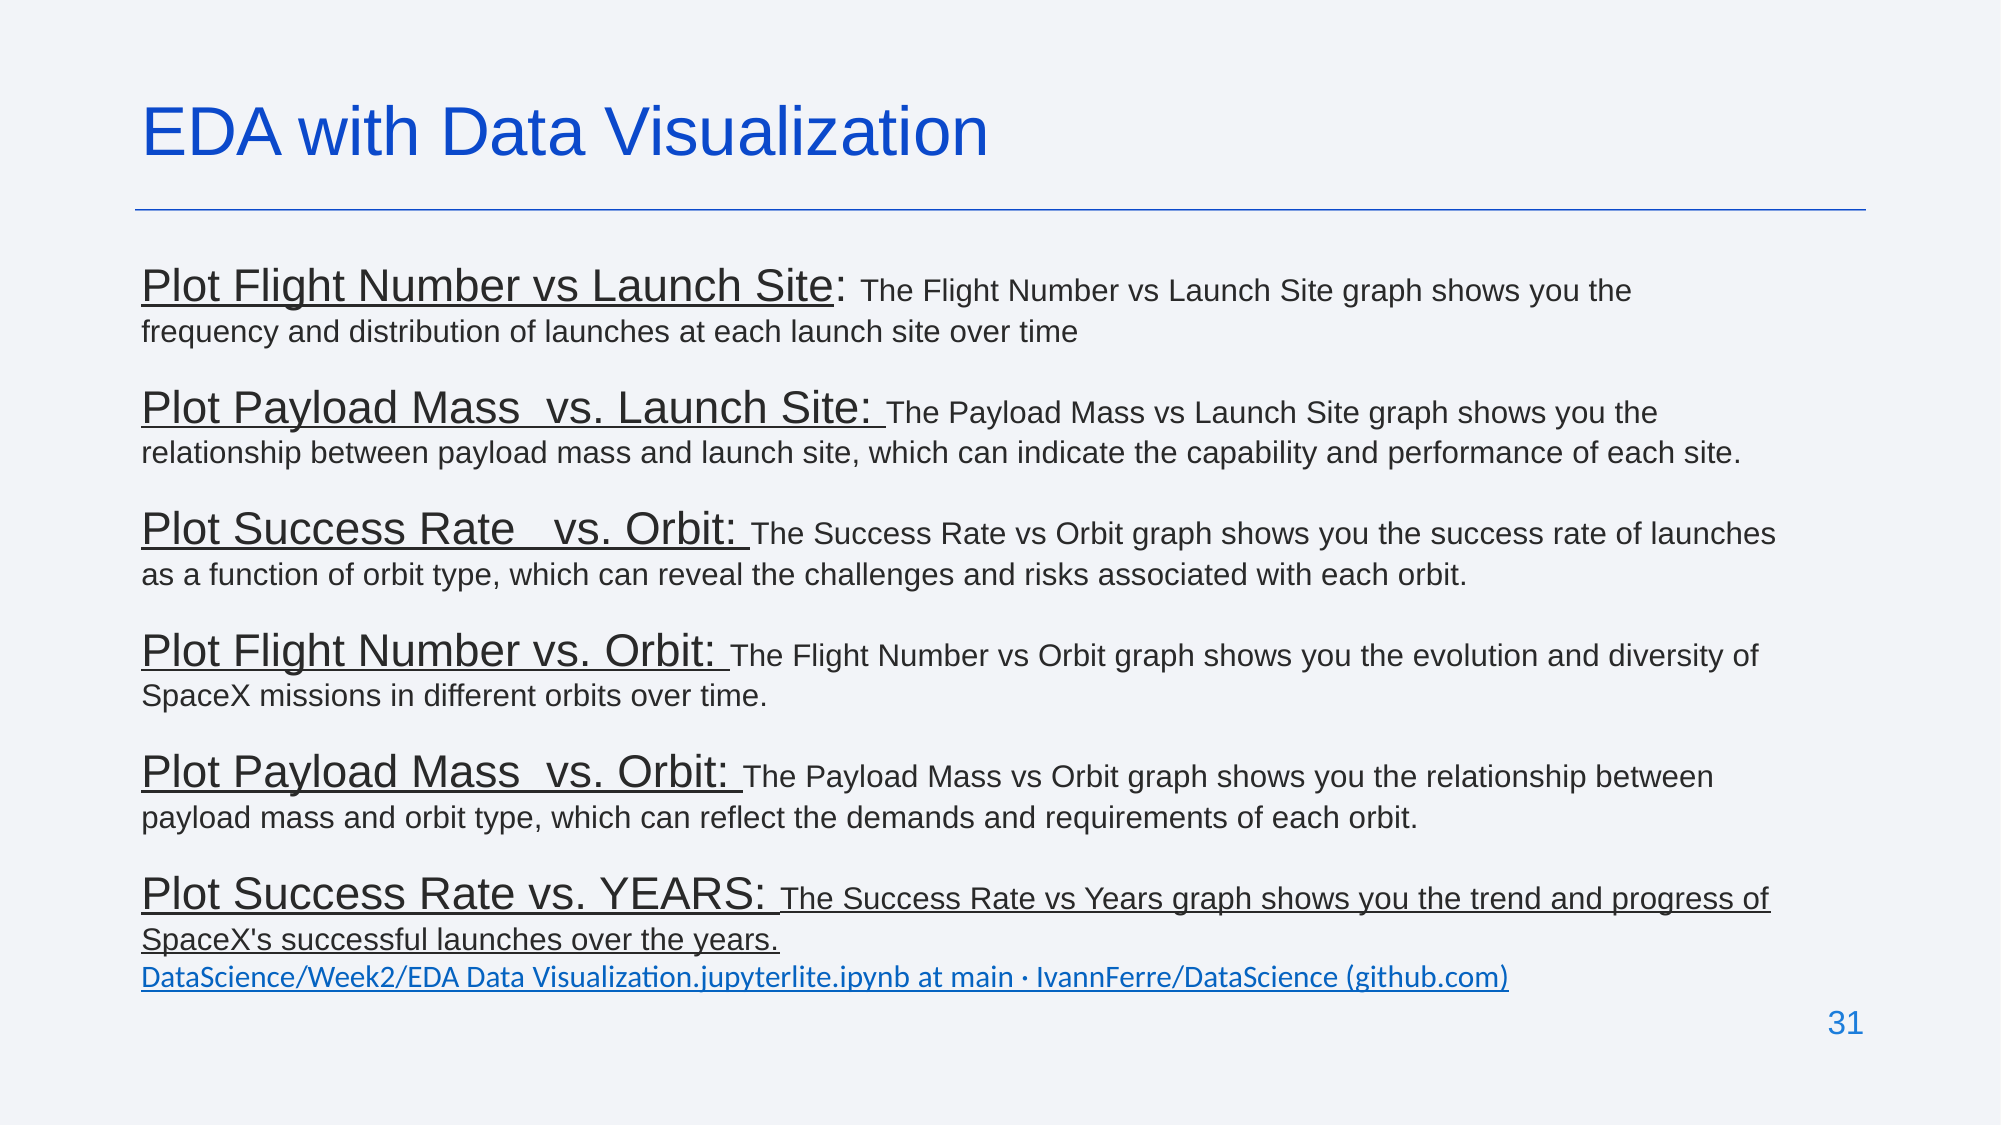

EDA with Data Visualization
Plot Flight Number vs Launch Site: The Flight Number vs Launch Site graph shows you the frequency and distribution of launches at each launch site over time
Plot Payload Mass  vs. Launch Site: The Payload Mass vs Launch Site graph shows you the relationship between payload mass and launch site, which can indicate the capability and performance of each site.
Plot Success Rate   vs. Orbit: The Success Rate vs Orbit graph shows you the success rate of launches as a function of orbit type, which can reveal the challenges and risks associated with each orbit.
Plot Flight Number vs. Orbit: The Flight Number vs Orbit graph shows you the evolution and diversity of SpaceX missions in different orbits over time.
Plot Payload Mass  vs. Orbit: The Payload Mass vs Orbit graph shows you the relationship between payload mass and orbit type, which can reflect the demands and requirements of each orbit.
Plot Success Rate vs. YEARS: The Success Rate vs Years graph shows you the trend and progress of SpaceX's successful launches over the years.
DataScience/Week2/EDA Data Visualization.jupyterlite.ipynb at main · IvannFerre/DataScience (github.com)
31